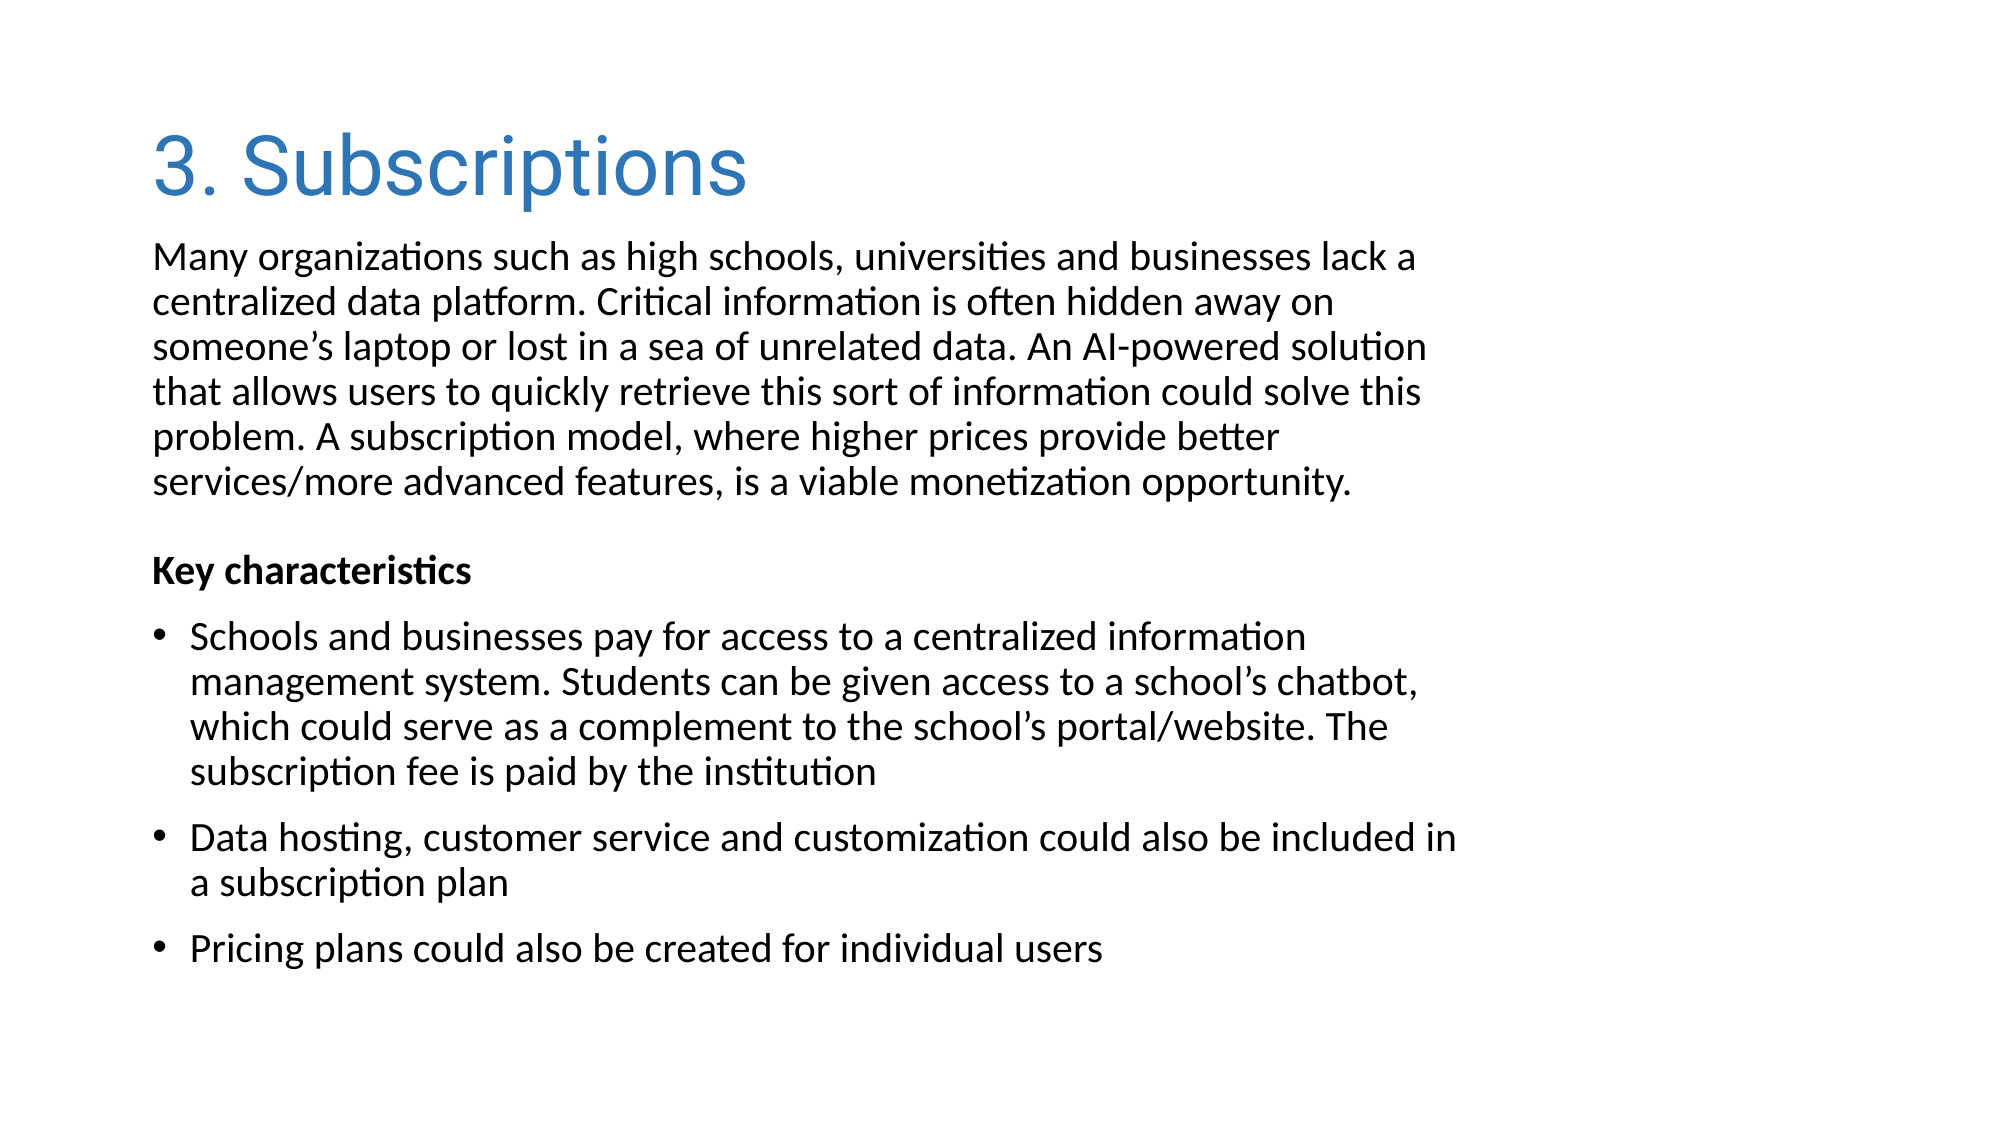

# 3. Subscriptions
Many organizations such as high schools, universities and businesses lack a centralized data platform. Critical information is often hidden away on someone’s laptop or lost in a sea of unrelated data. An AI-powered solution that allows users to quickly retrieve this sort of information could solve this problem. A subscription model, where higher prices provide better services/more advanced features, is a viable monetization opportunity.

Key characteristics
Schools and businesses pay for access to a centralized information management system. Students can be given access to a school’s chatbot, which could serve as a complement to the school’s portal/website. The subscription fee is paid by the institution
Data hosting, customer service and customization could also be included in a subscription plan
Pricing plans could also be created for individual users